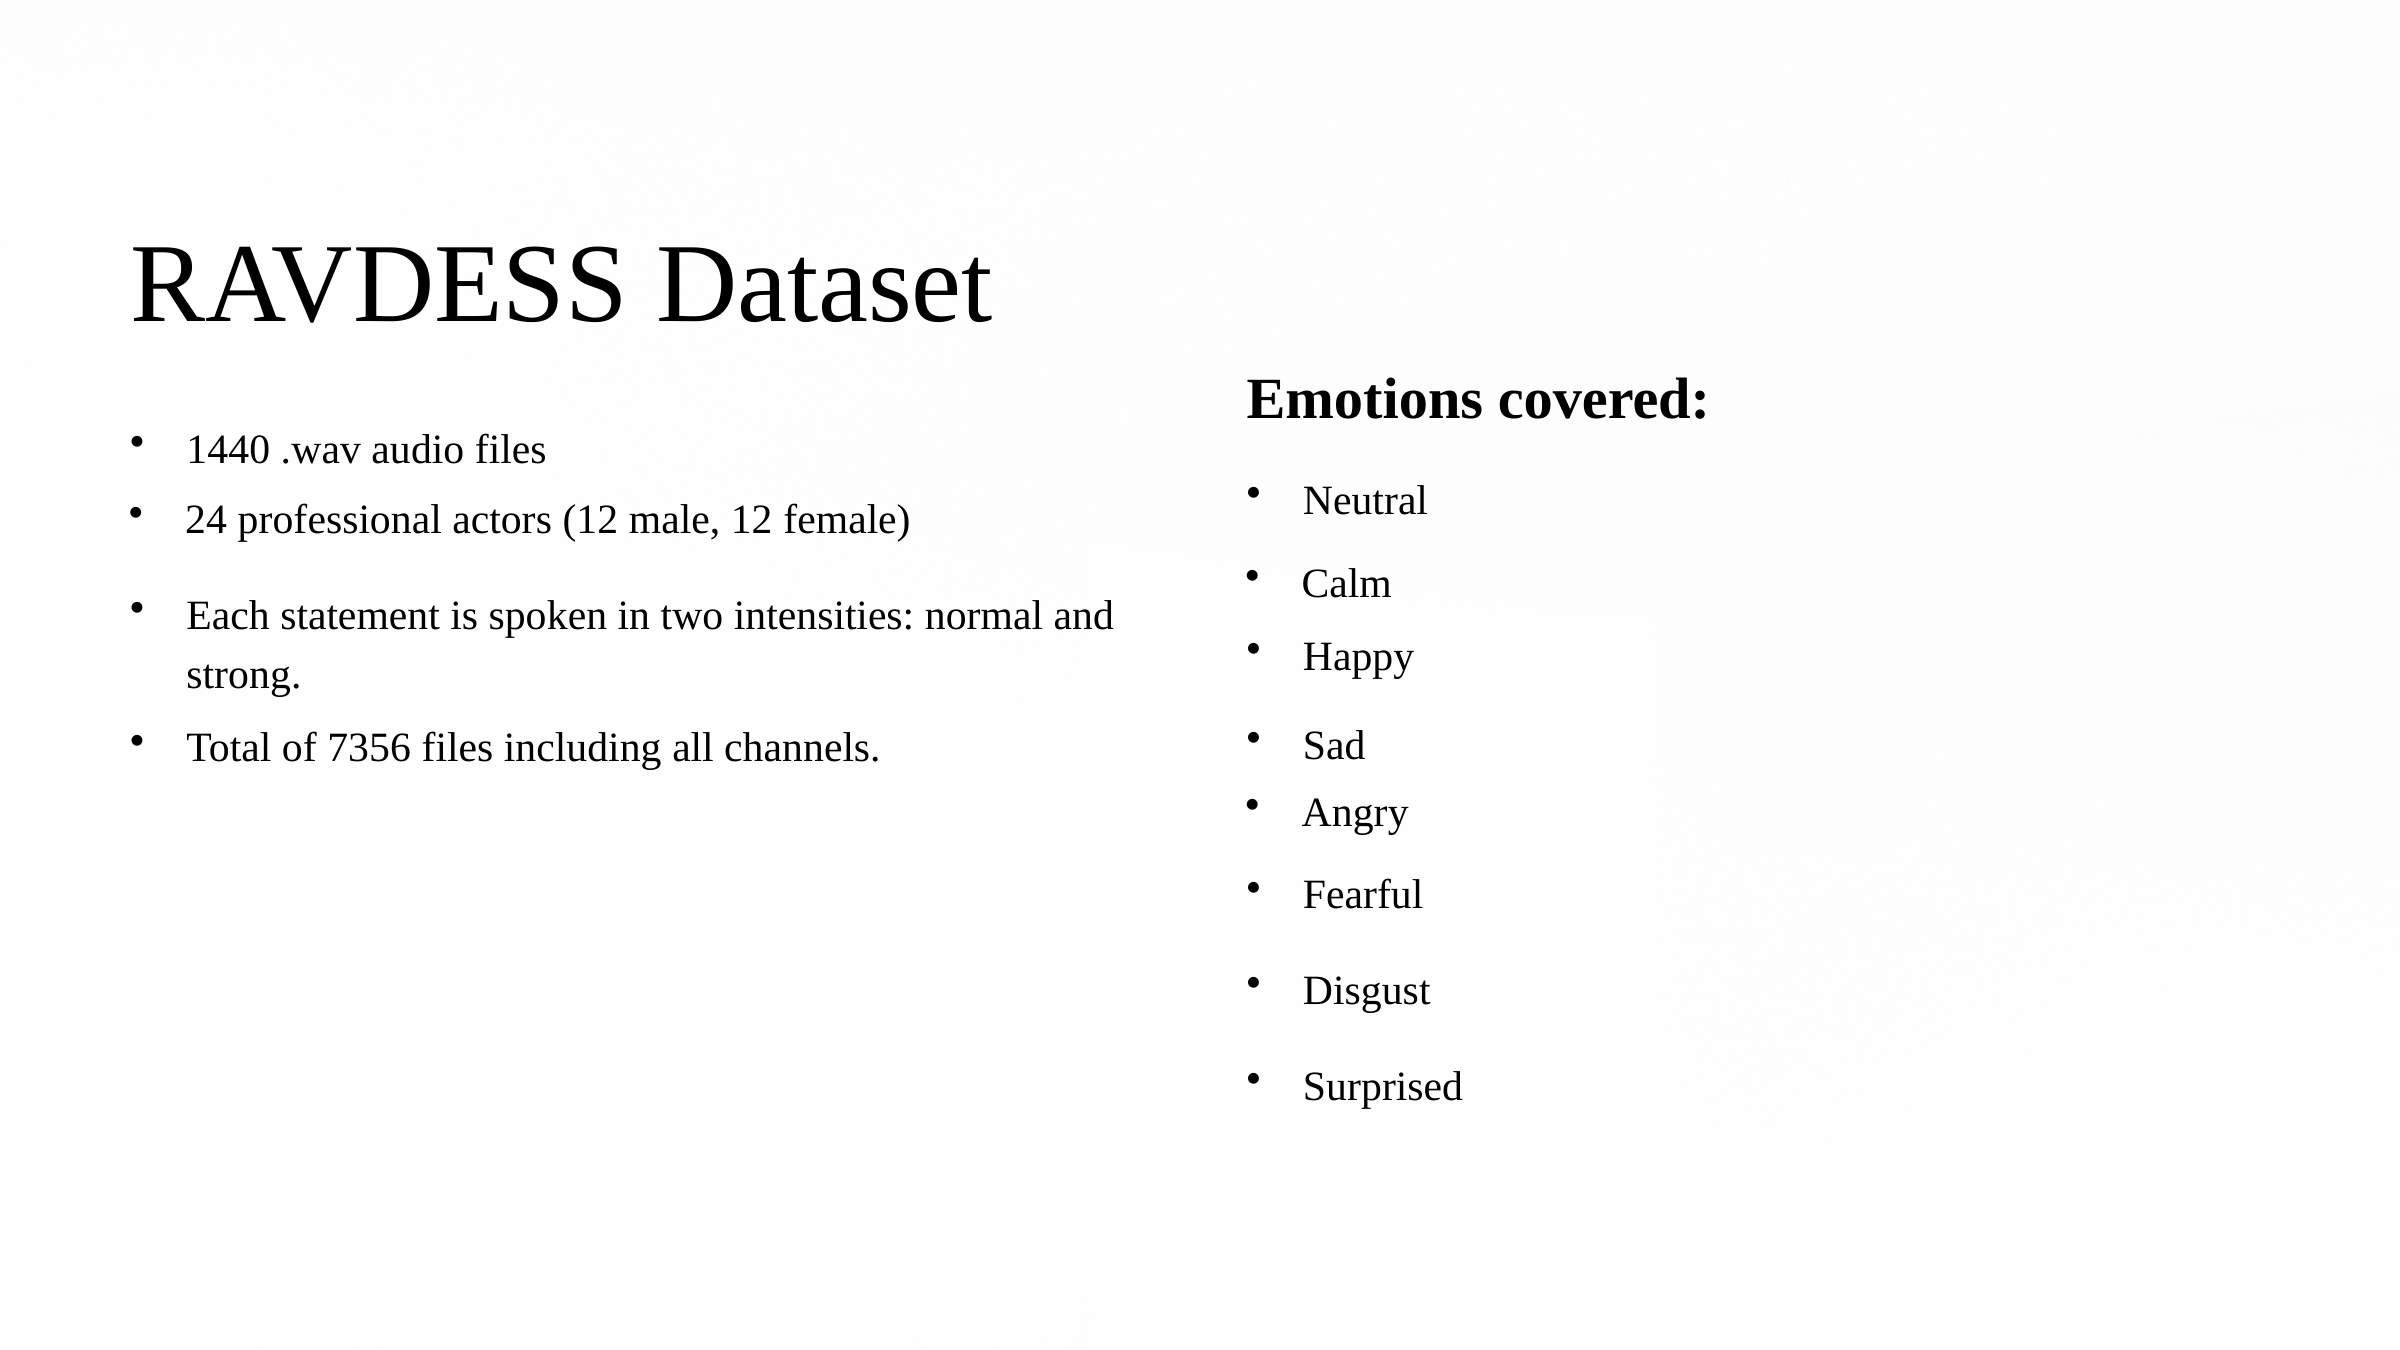

RAVDESS Dataset
Emotions covered:
1440 .wav audio files
Neutral
24 professional actors (12 male, 12 female)
Calm
Each statement is spoken in two intensities: normal and strong.
Happy
Sad
Total of 7356 files including all channels.
Angry
Fearful
Disgust
Surprised